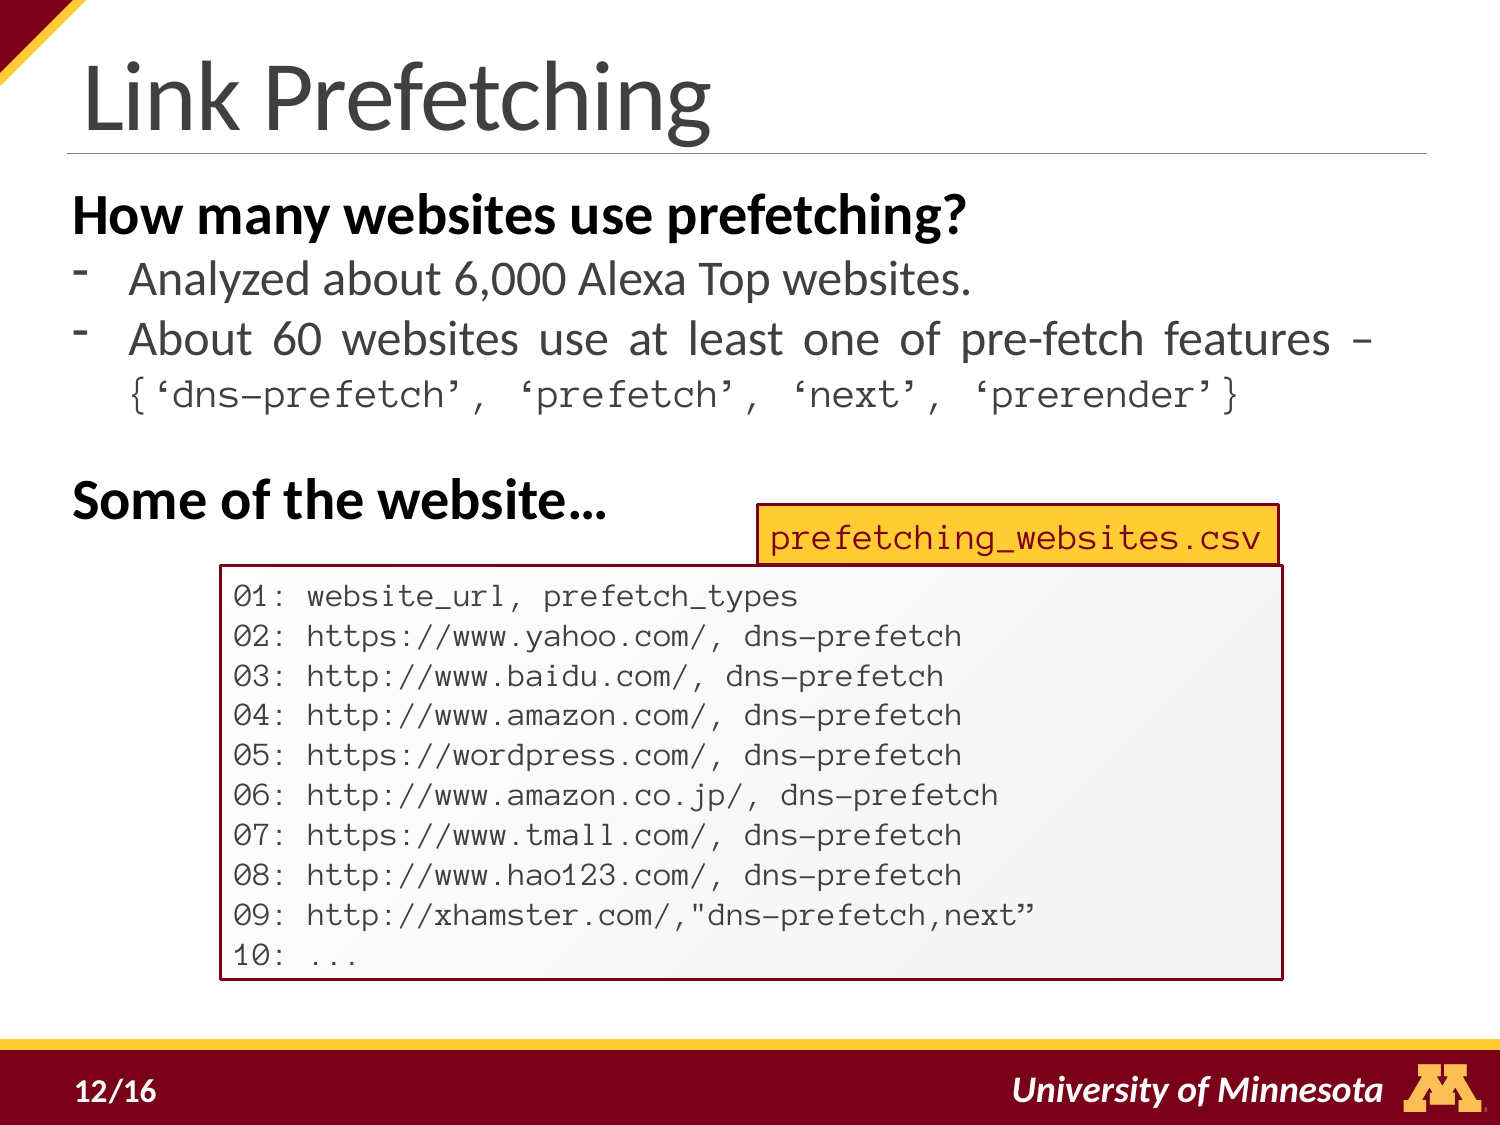

Link Prefetching
How many websites use prefetching?
Analyzed about 6,000 Alexa Top websites.
About 60 websites use at least one of pre-fetch features –   {‘dns-prefetch’, ‘prefetch’, ‘next’, ‘prerender’}

Some of the website…

prefetching_websites.csv
01: website_url, prefetch_types
02: https://www.yahoo.com/, dns-prefetch
03: http://www.baidu.com/, dns-prefetch
04: http://www.amazon.com/, dns-prefetch
05: https://wordpress.com/, dns-prefetch
06: http://www.amazon.co.jp/, dns-prefetch
07: https://www.tmall.com/, dns-prefetch
08: http://www.hao123.com/, dns-prefetch
09: http://xhamster.com/,"dns-prefetch,next”
10: ...
12